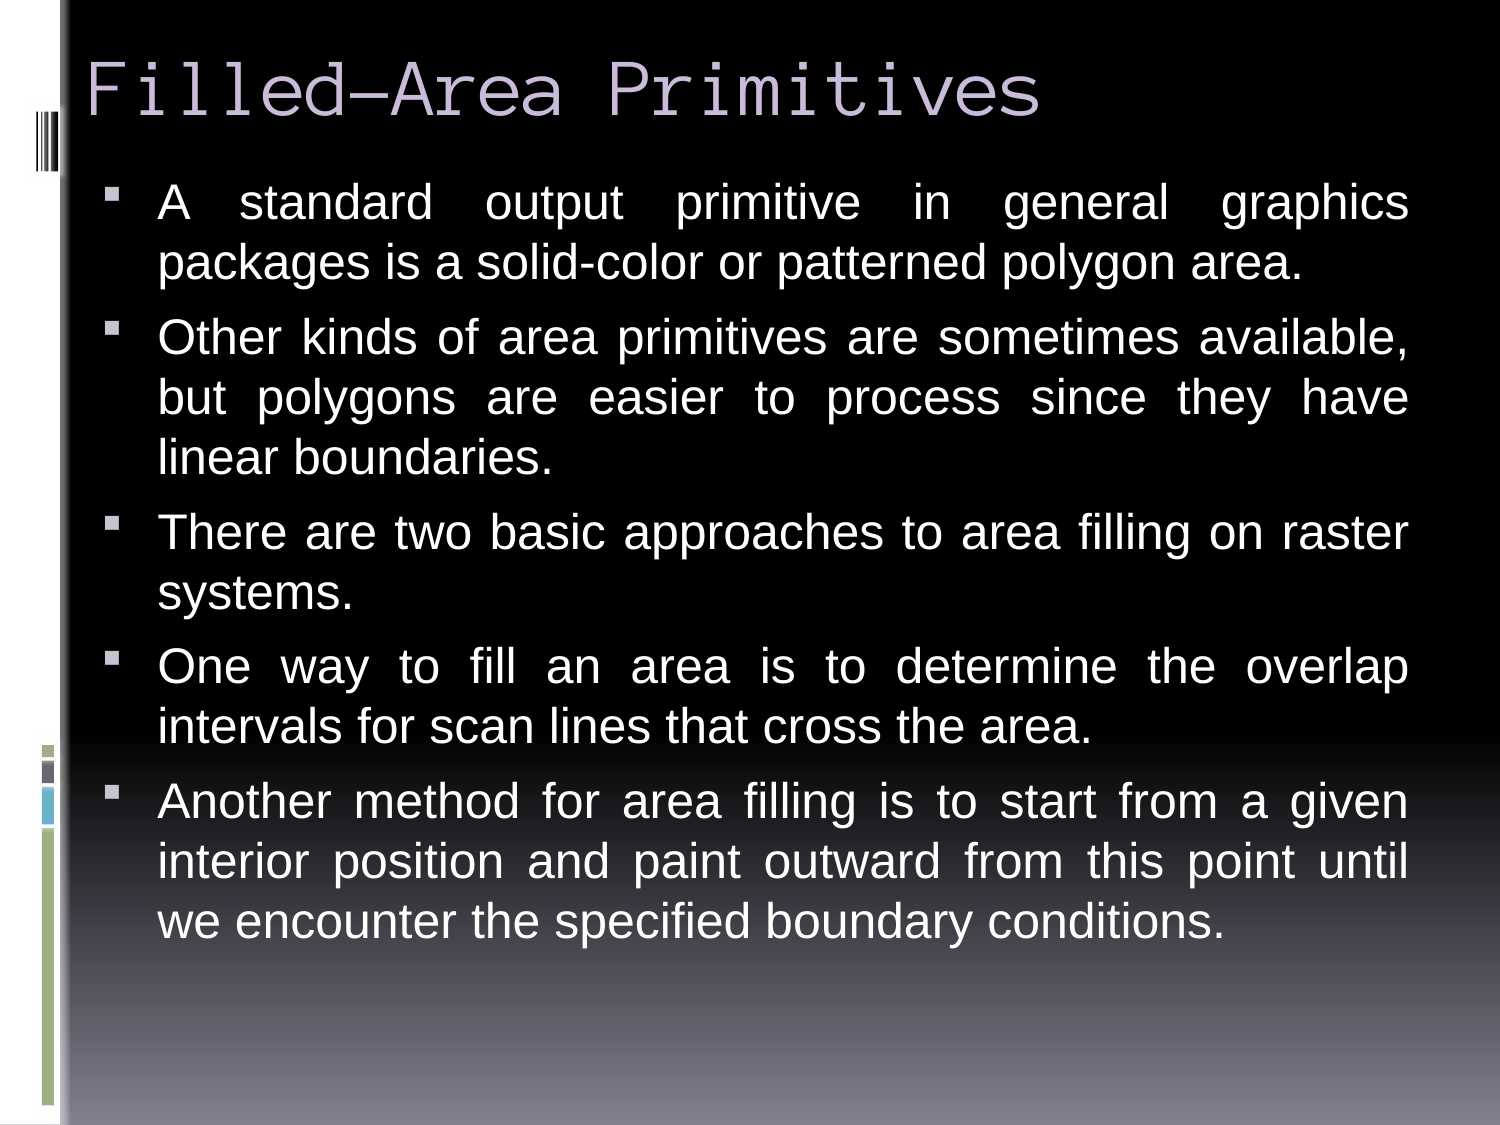

# Filled-Area Primitives
A standard output primitive in general graphics packages is a solid-color or patterned polygon area.
Other kinds of area primitives are sometimes available, but polygons are easier to process since they have linear boundaries.
There are two basic approaches to area filling on raster systems.
One way to fill an area is to determine the overlap intervals for scan lines that cross the area.
Another method for area filling is to start from a given interior position and paint outward from this point until we encounter the specified boundary conditions.